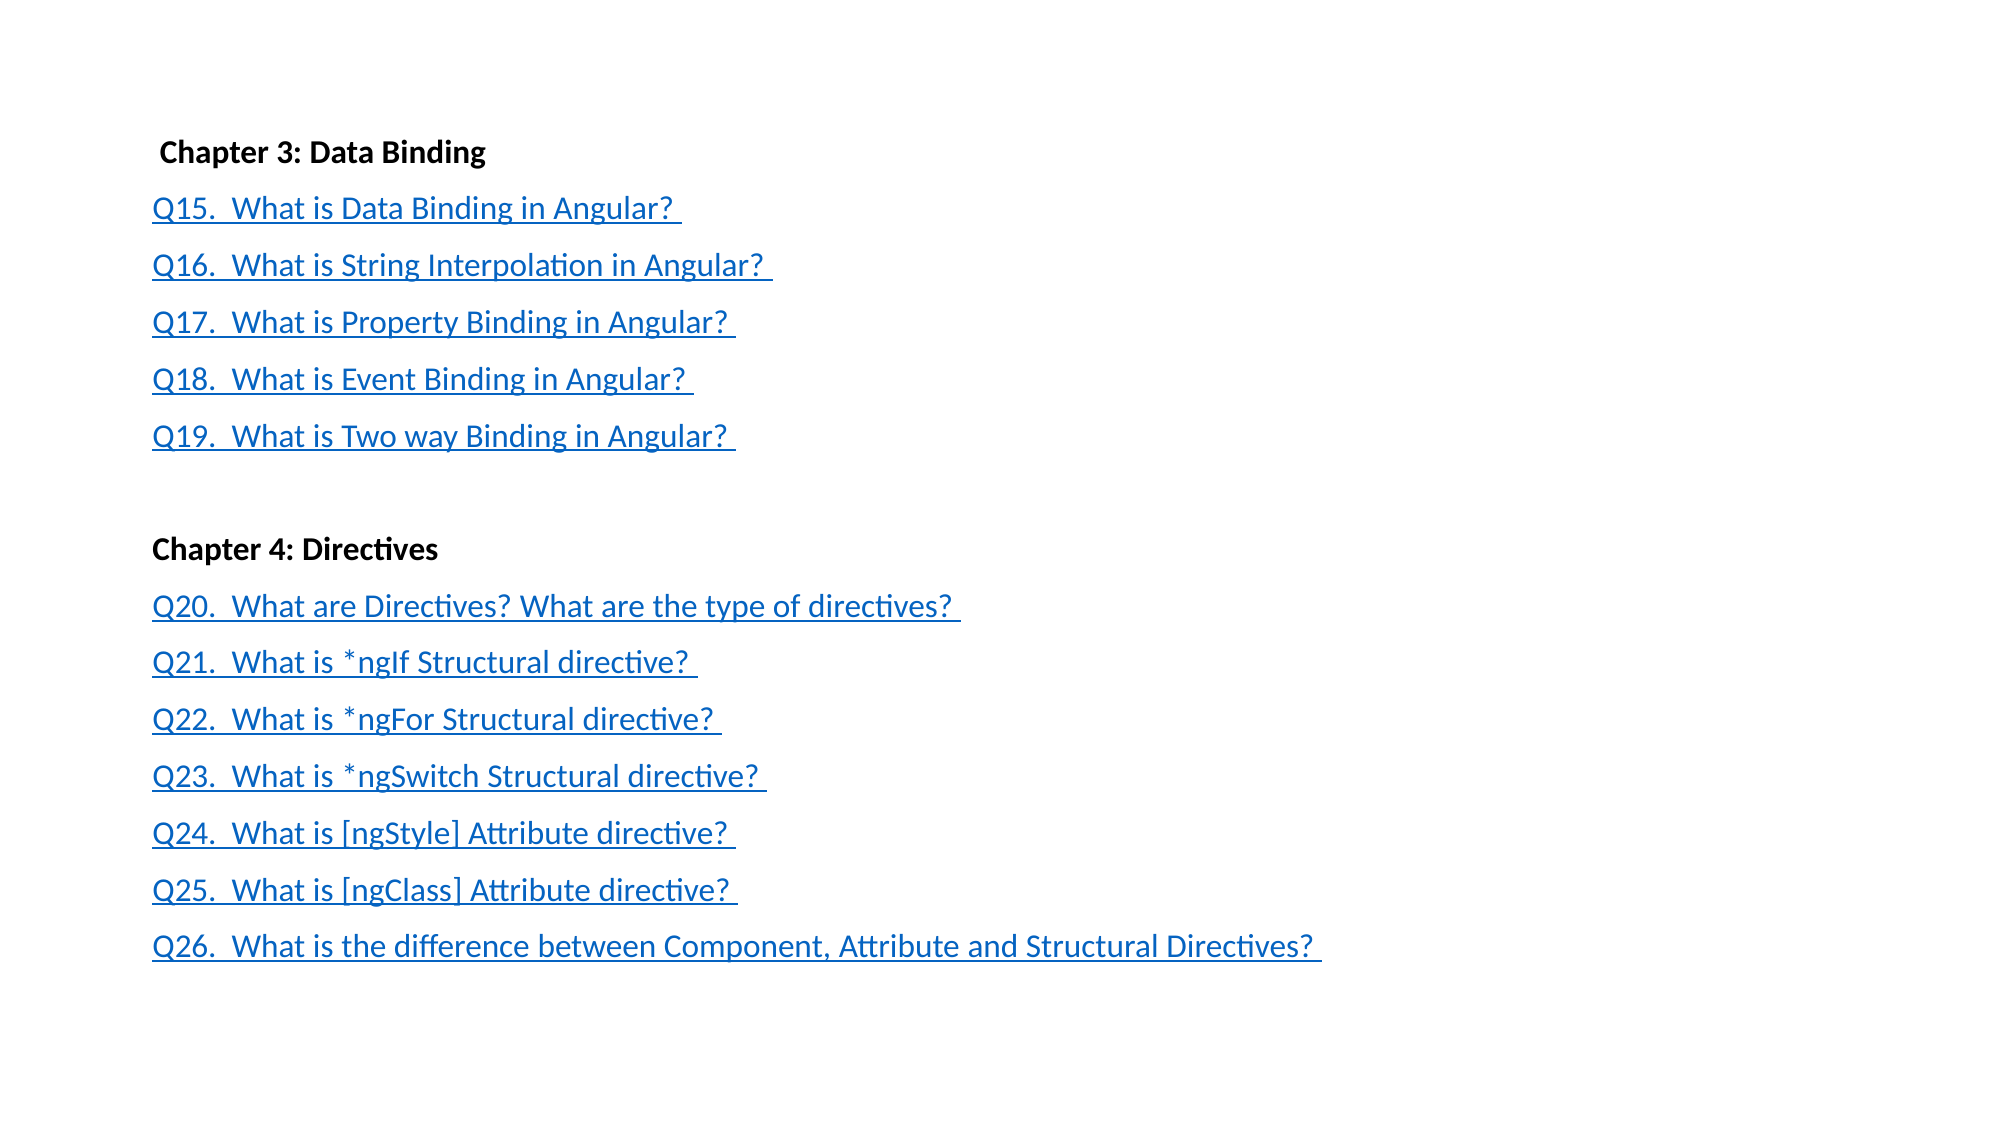

Chapter 3: Data Binding
Q15.  What is Data Binding in Angular?
Q16.  What is String Interpolation in Angular?
Q17.  What is Property Binding in Angular?
Q18.  What is Event Binding in Angular?
Q19.  What is Two way Binding in Angular?

Chapter 4: Directives
Q20.  What are Directives? What are the type of directives?
Q21.  What is *ngIf Structural directive?
Q22.  What is *ngFor Structural directive?
Q23.  What is *ngSwitch Structural directive?
Q24.  What is [ngStyle] Attribute directive?
Q25.  What is [ngClass] Attribute directive?
Q26.  What is the difference between Component, Attribute and Structural Directives?